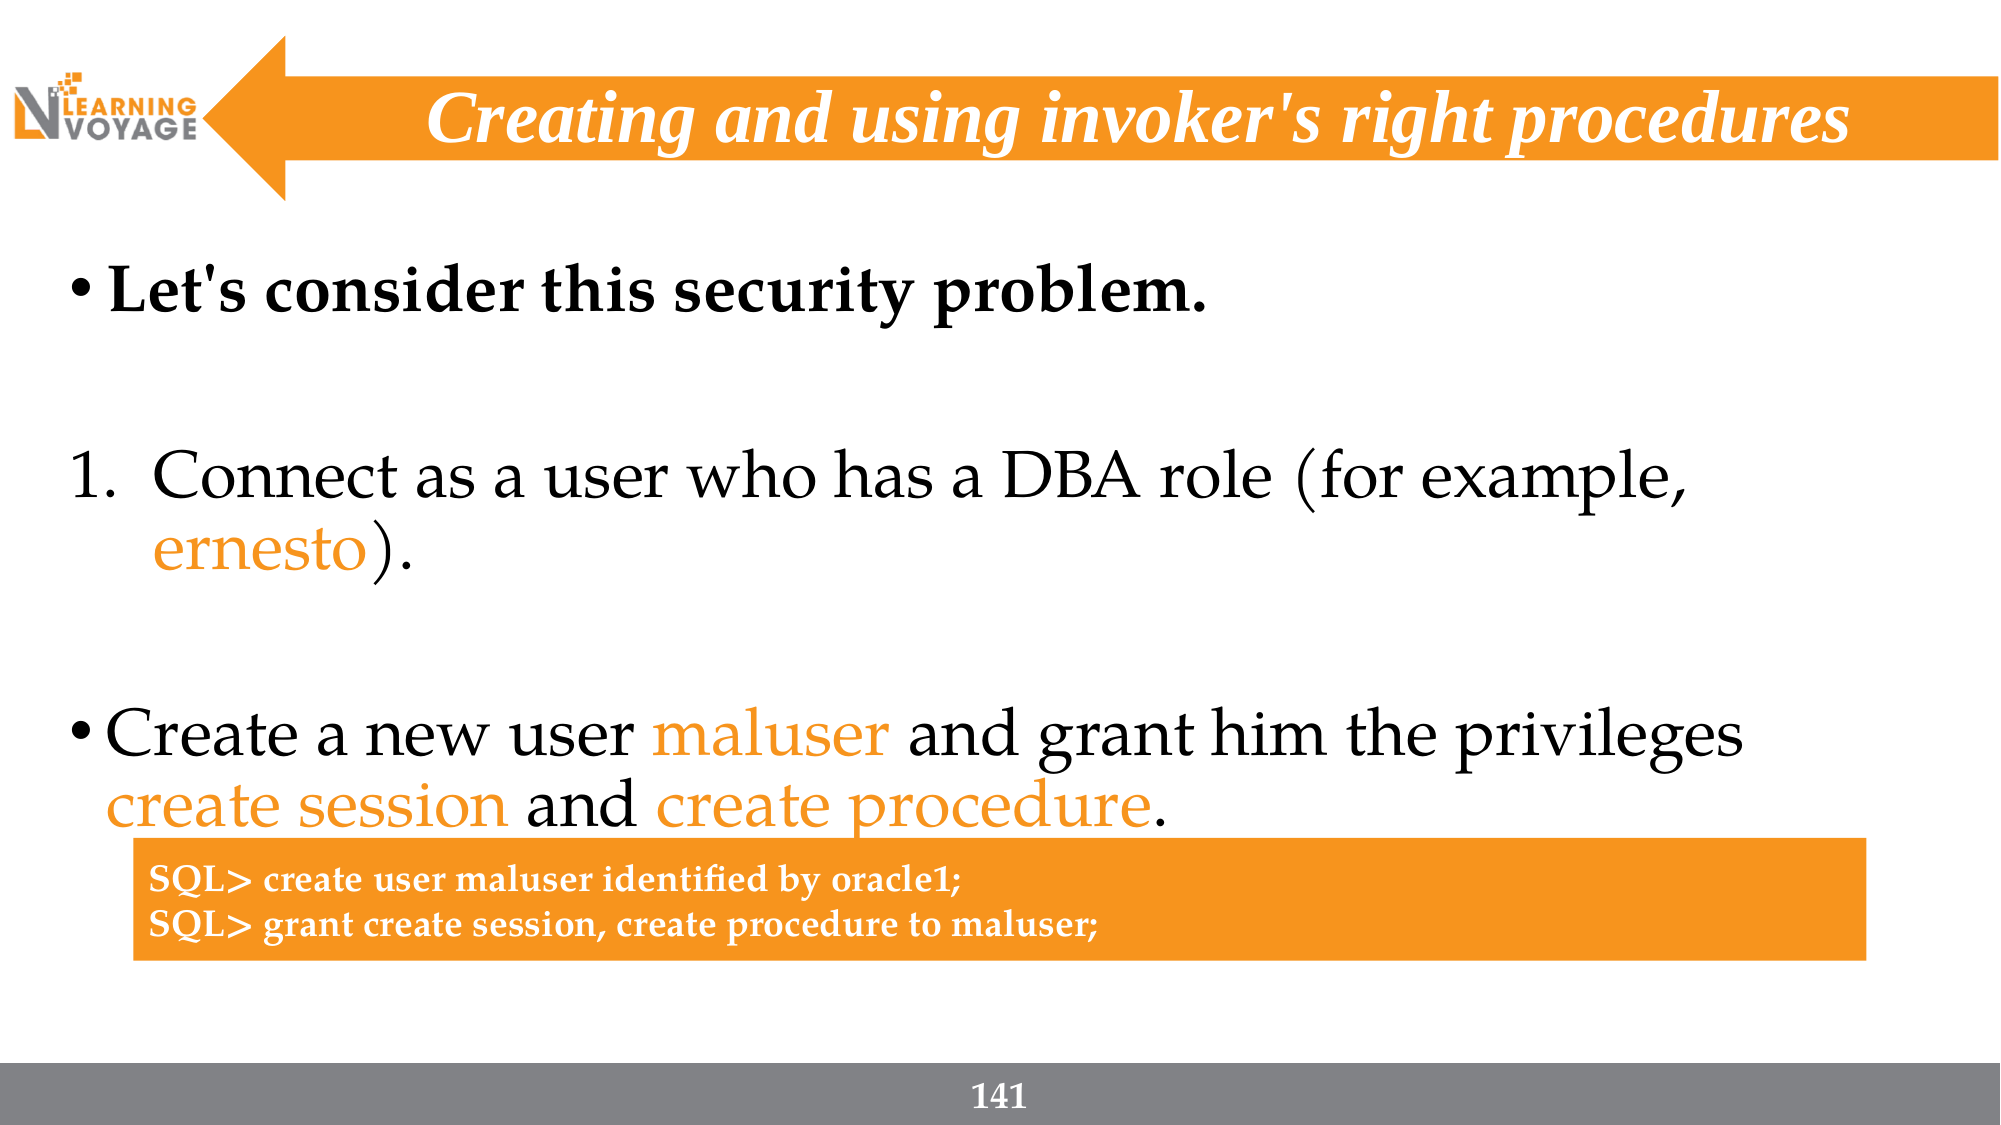

# Creating and using invoker's right procedures
Let's consider this security problem.

Connect as a user who has a DBA role (for example, ernesto).

Create a new user maluser and grant him the privileges create session and create procedure.

SQL> create user maluser identified by oracle1;
SQL> grant create session, create procedure to maluser;
141